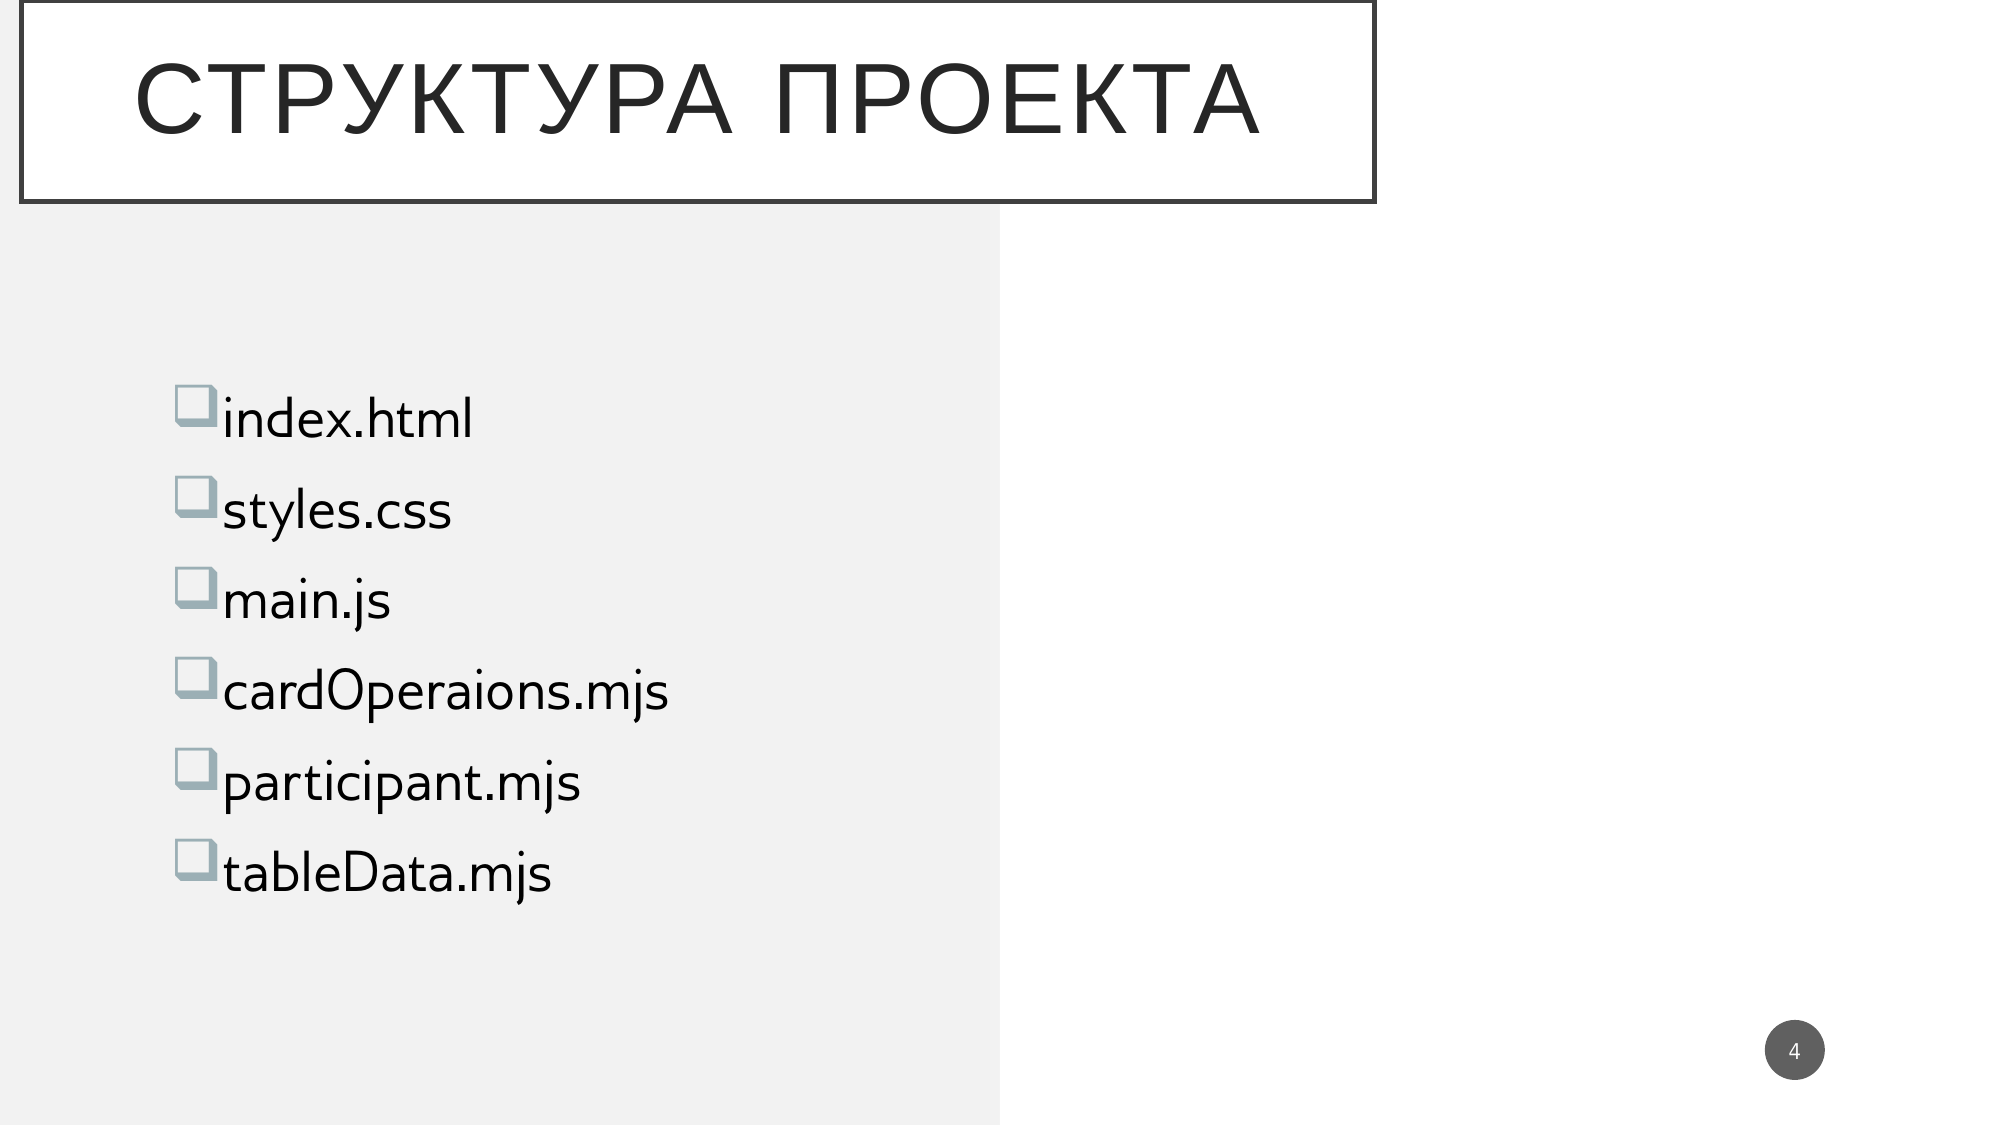

# Структура проекта
index.html
styles.css
main.js
cardOperaions.mjs
participant.mjs
tableData.mjs
4